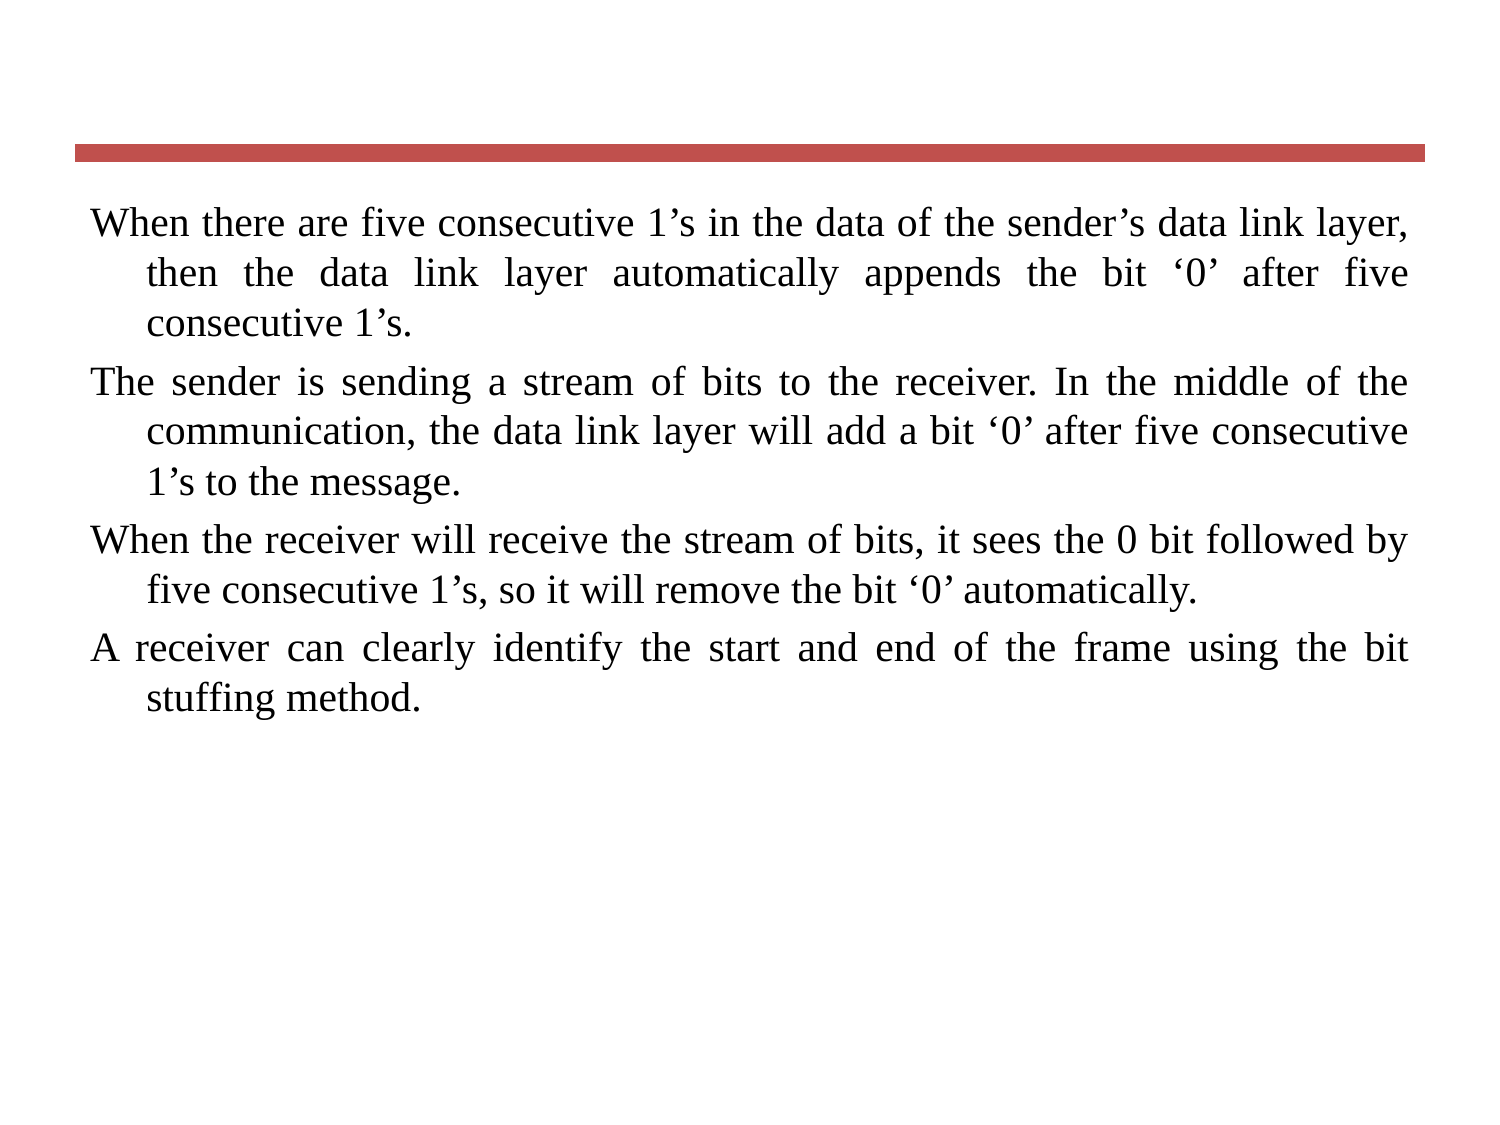

#
When there are five consecutive 1’s in the data of the sender’s data link layer, then the data link layer automatically appends the bit ‘0’ after five consecutive 1’s.
The sender is sending a stream of bits to the receiver. In the middle of the communication, the data link layer will add a bit ‘0’ after five consecutive 1’s to the message.
When the receiver will receive the stream of bits, it sees the 0 bit followed by five consecutive 1’s, so it will remove the bit ‘0’ automatically.
A receiver can clearly identify the start and end of the frame using the bit stuffing method.